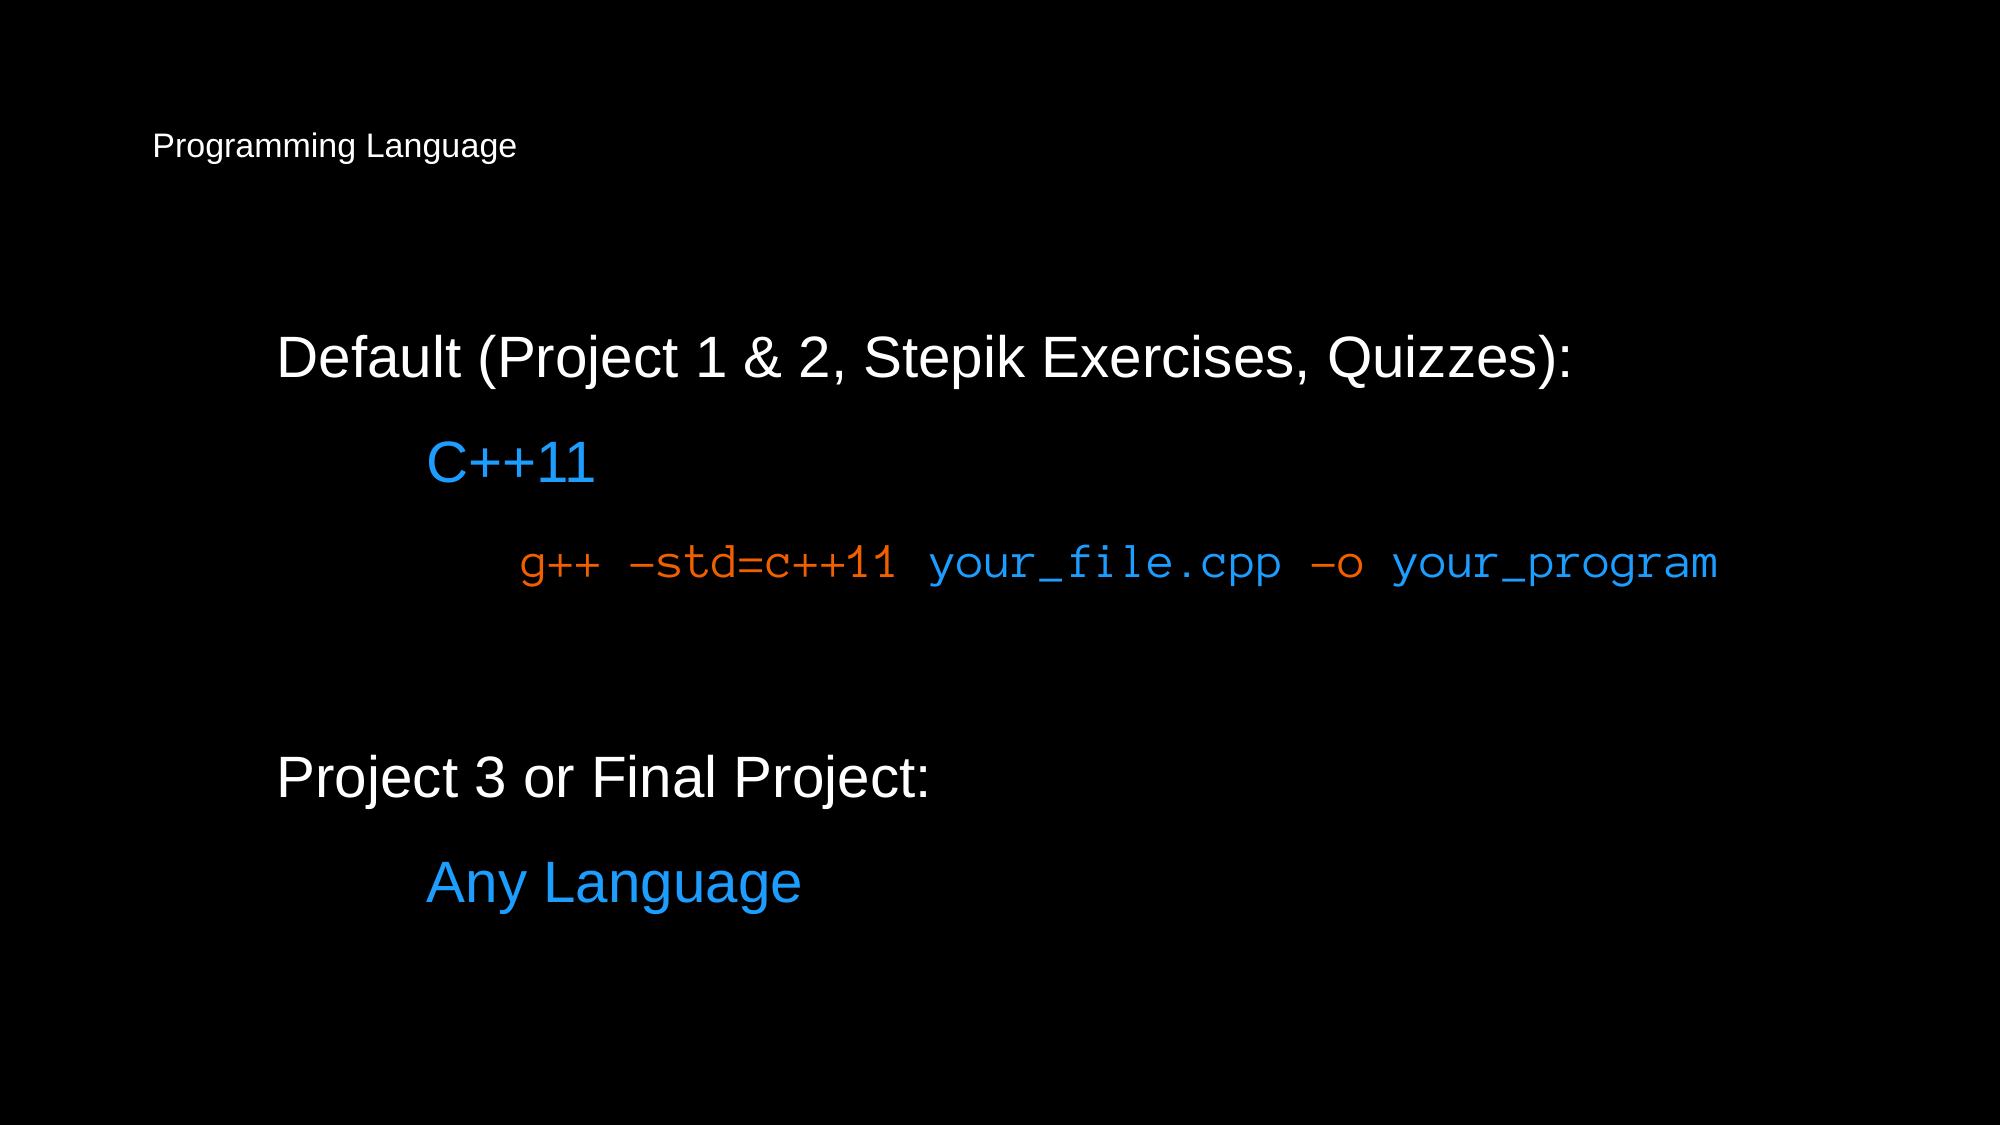

# Programming Language
Default (Project 1 & 2, Stepik Exercises, Quizzes):
C++11

Project 3 or Final Project:
Any Language

 g++ -std=c++11 your_file.cpp -o your_program